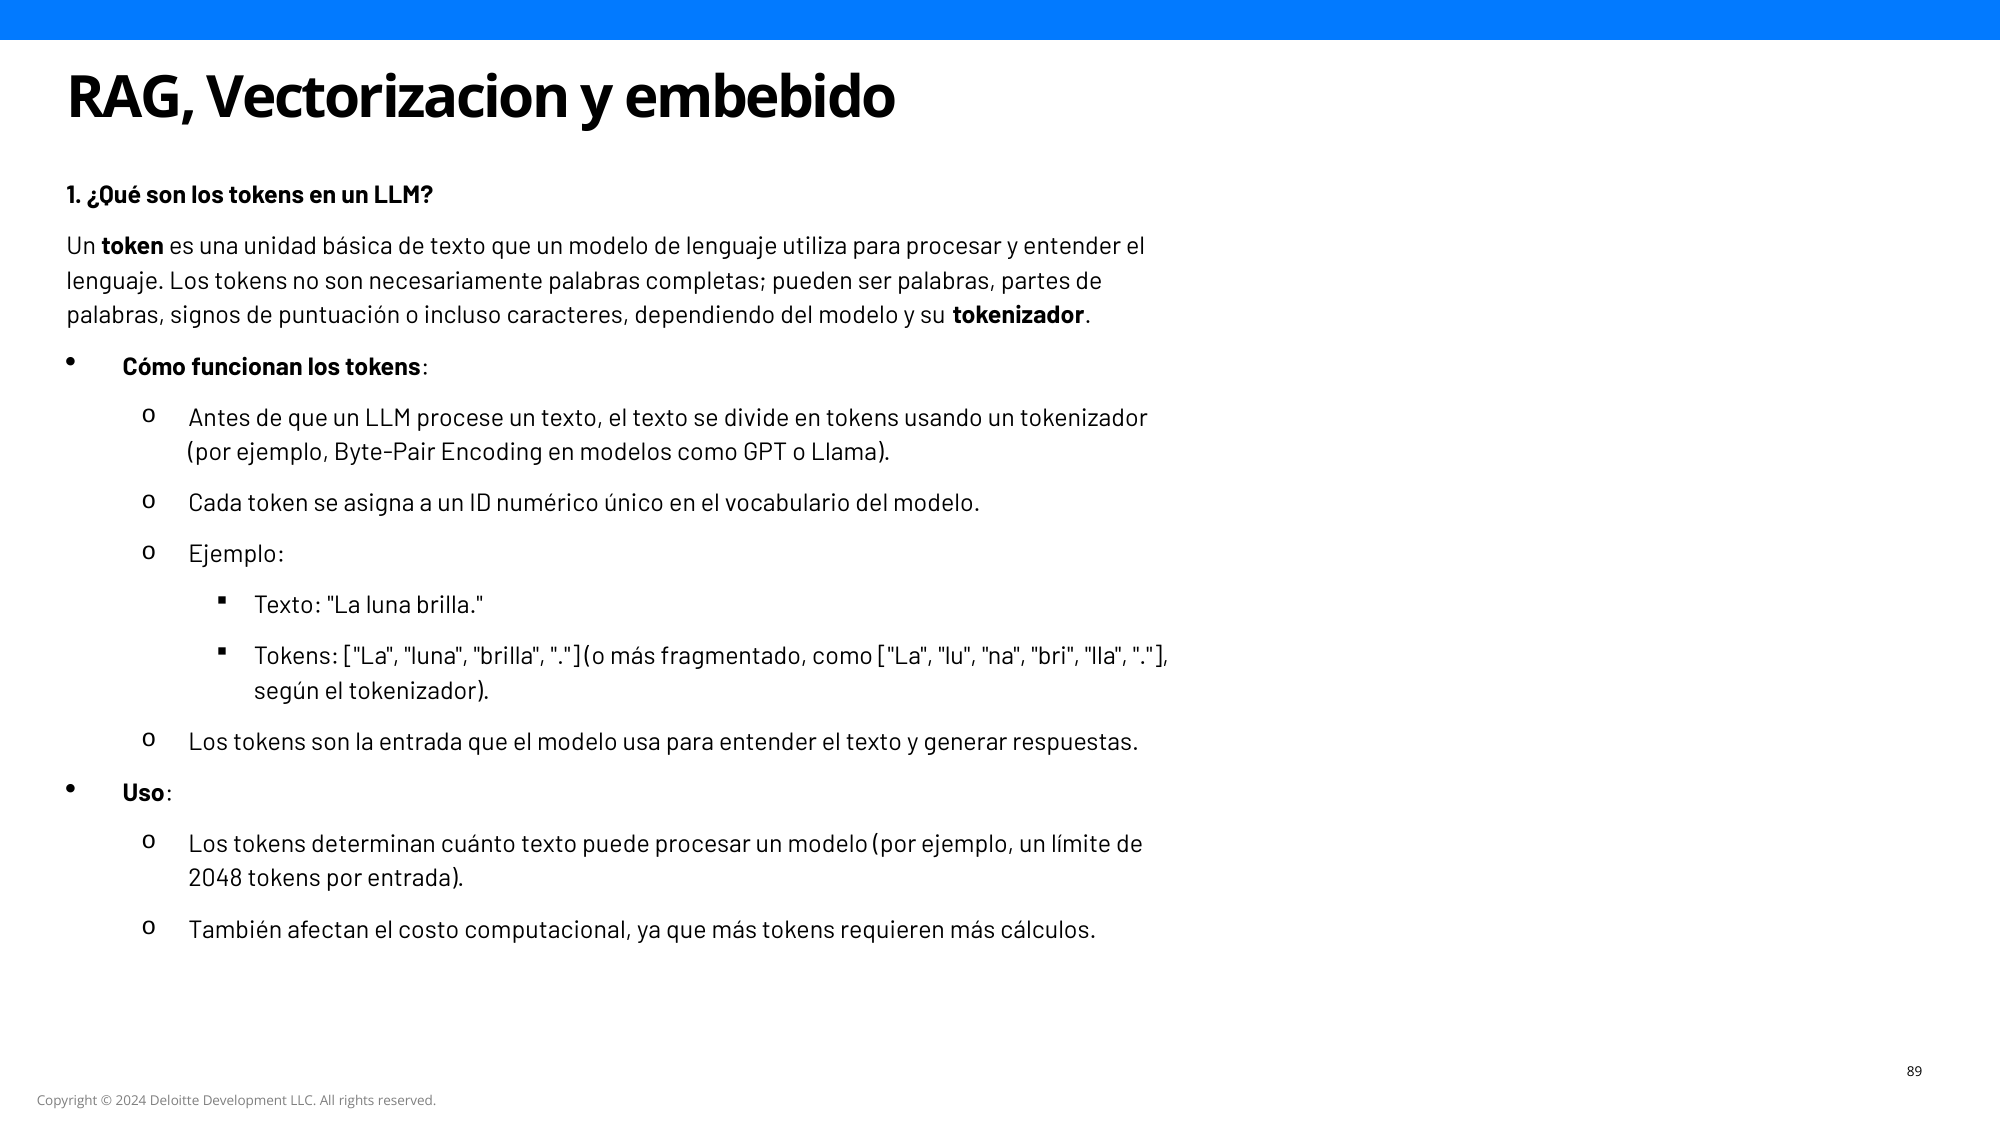

RAG, Vectorizacion y embebido
1. ¿Qué son los tokens en un LLM?
Un token es una unidad básica de texto que un modelo de lenguaje utiliza para procesar y entender el lenguaje. Los tokens no son necesariamente palabras completas; pueden ser palabras, partes de palabras, signos de puntuación o incluso caracteres, dependiendo del modelo y su tokenizador.
Cómo funcionan los tokens:
Antes de que un LLM procese un texto, el texto se divide en tokens usando un tokenizador (por ejemplo, Byte-Pair Encoding en modelos como GPT o Llama).
Cada token se asigna a un ID numérico único en el vocabulario del modelo.
Ejemplo:
Texto: "La luna brilla."
Tokens: ["La", "luna", "brilla", "."] (o más fragmentado, como ["La", "lu", "na", "bri", "lla", "."], según el tokenizador).
Los tokens son la entrada que el modelo usa para entender el texto y generar respuestas.
Uso:
Los tokens determinan cuánto texto puede procesar un modelo (por ejemplo, un límite de 2048 tokens por entrada).
También afectan el costo computacional, ya que más tokens requieren más cálculos.